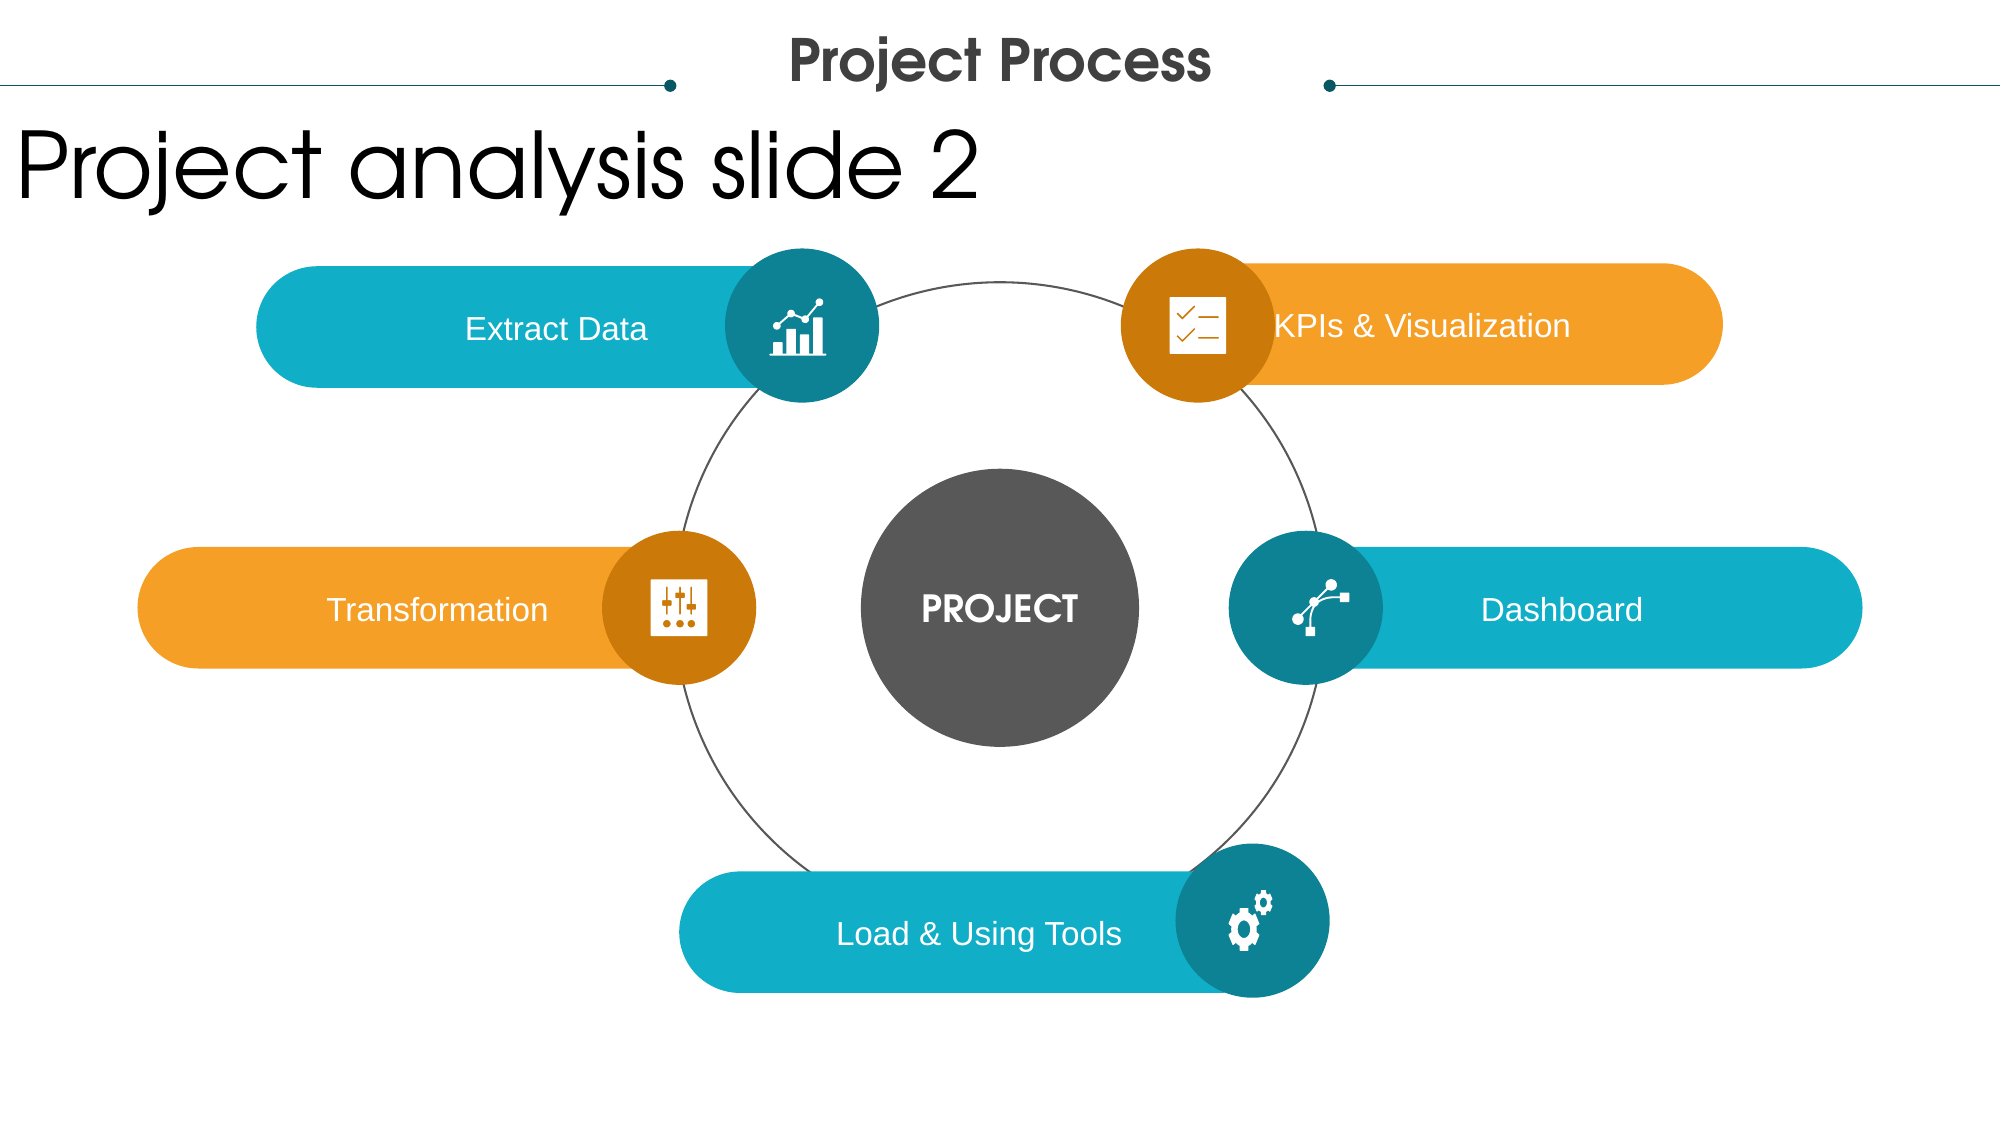

Project Process
Project analysis slide 2

KPIs & Visualization
Extract Data

PROJECT

Transformation
Dashboard

Load & Using Tools